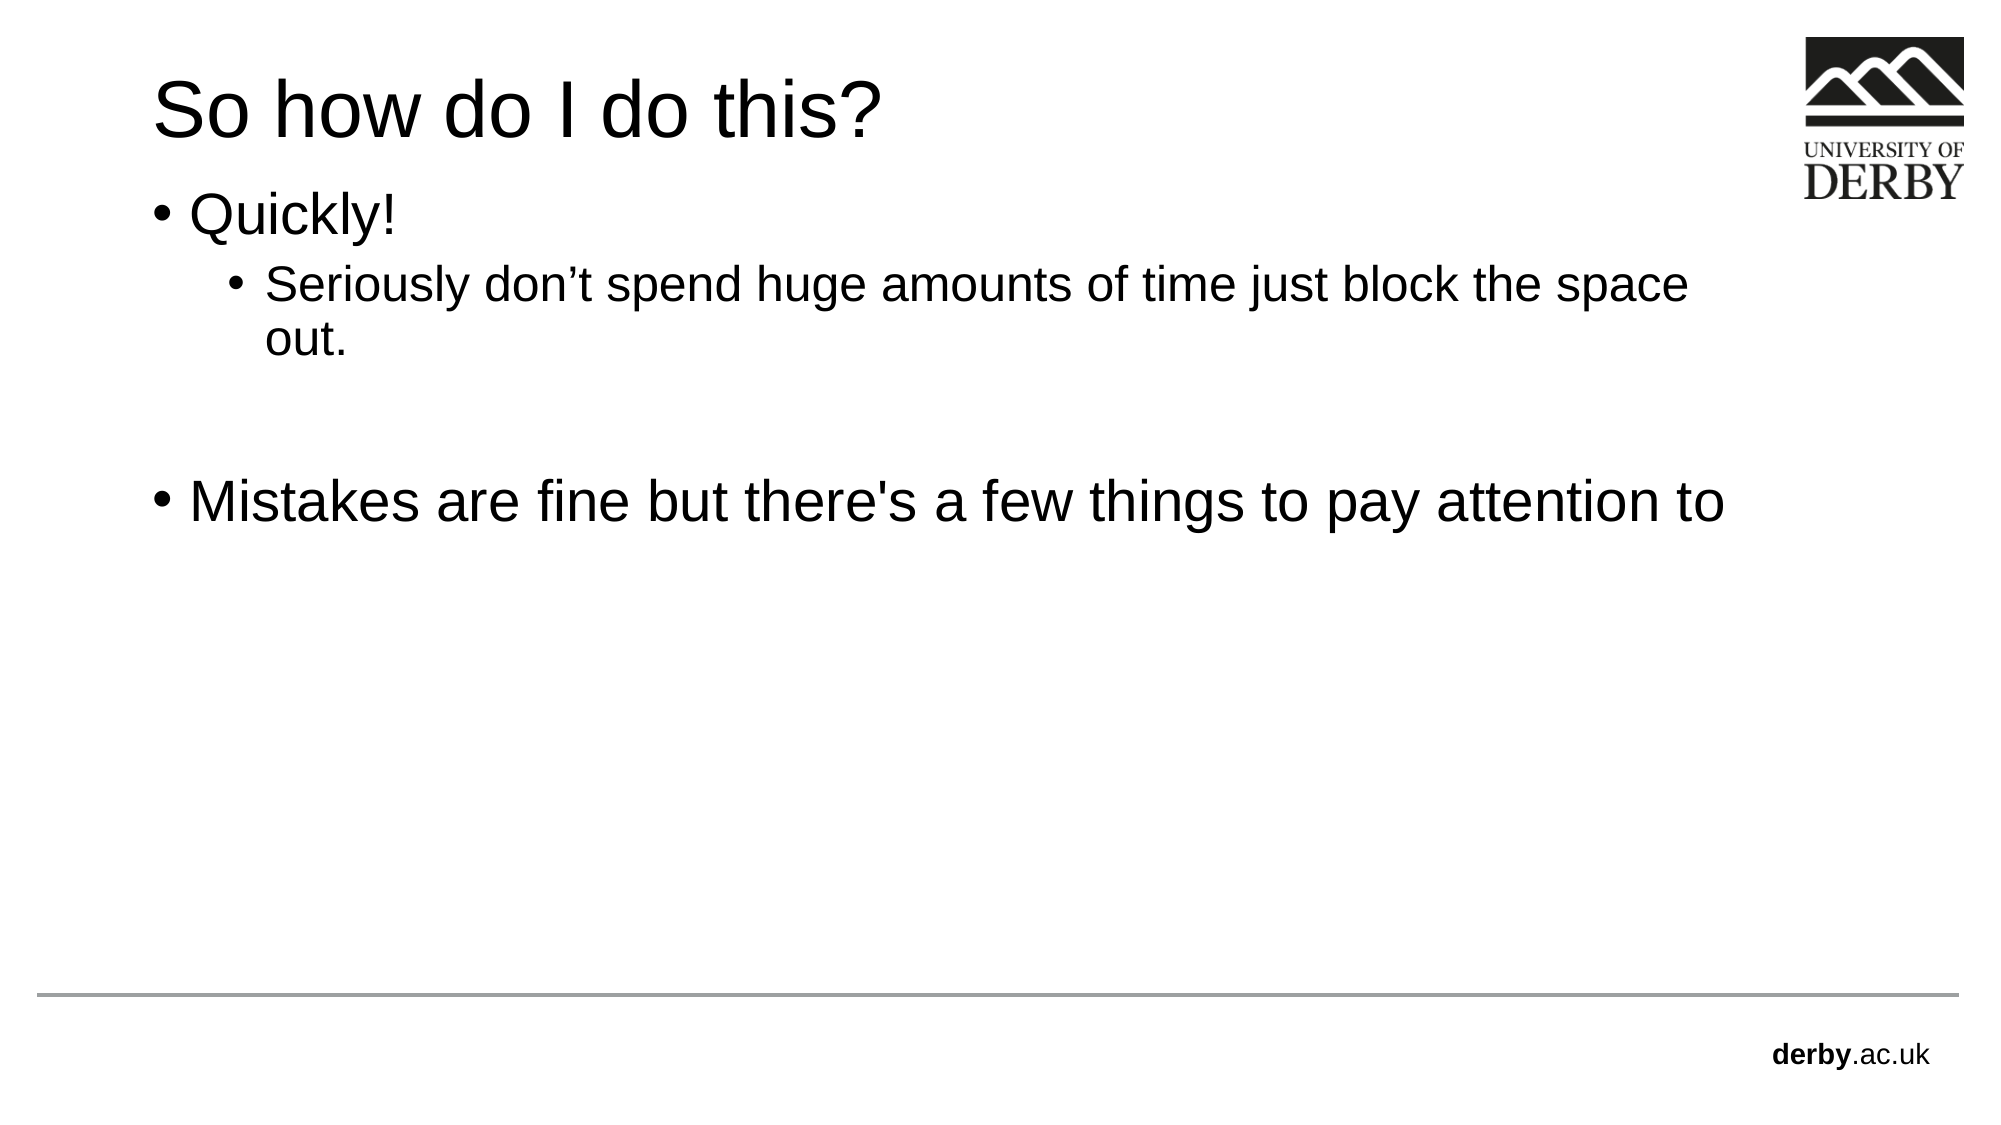

# So how do I do this?
Quickly!
Seriously don’t spend huge amounts of time just block the space out.

Mistakes are fine but there's a few things to pay attention to